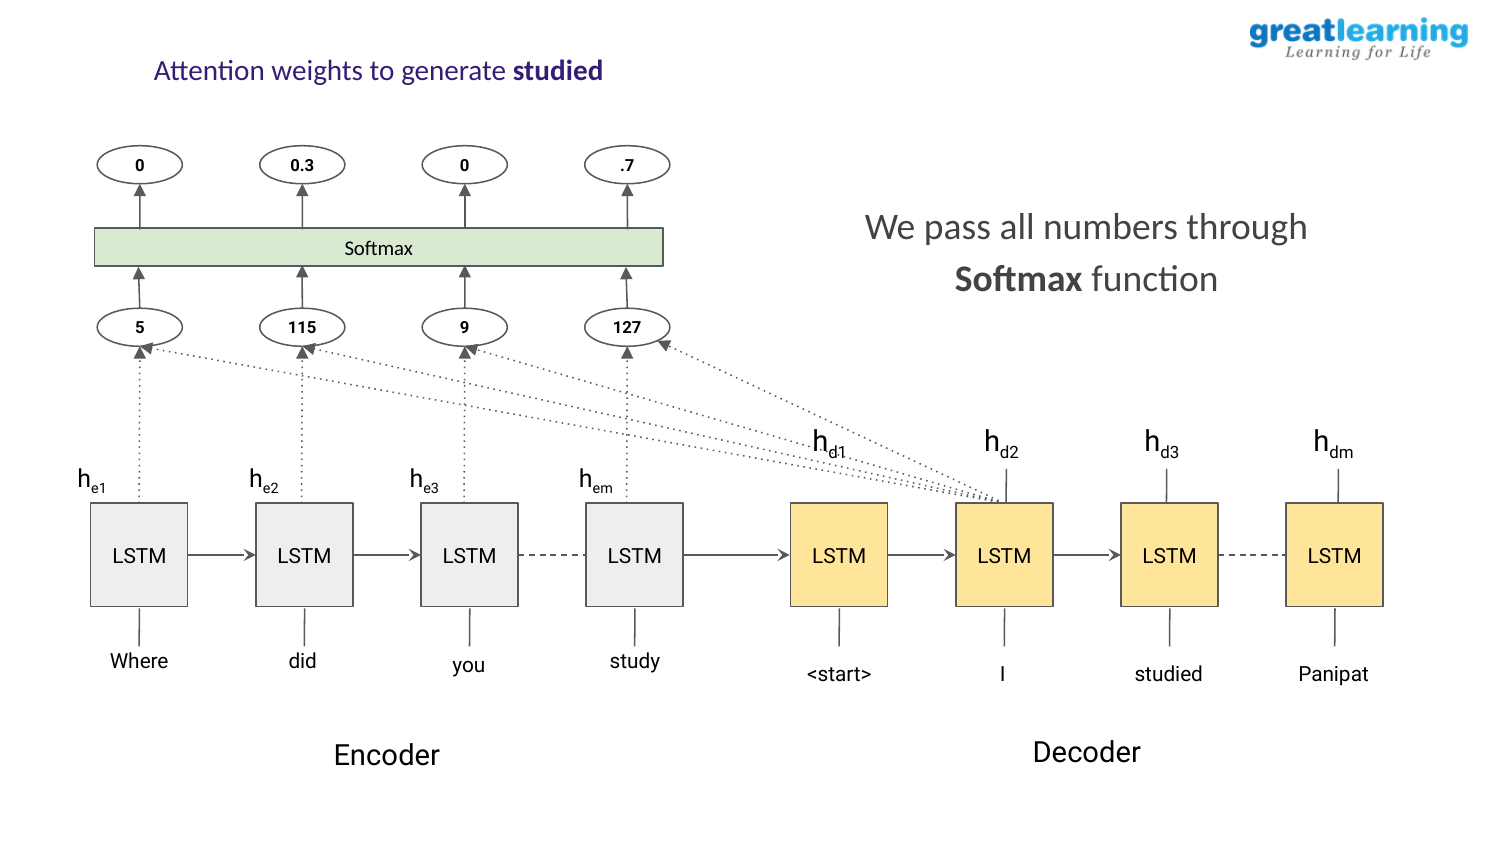

Attention weights to generate studied
0
0.3
0
.7
We pass all numbers through Softmax function
Softmax
5
115
9
127
hd1
hd2
hd3
hdm
he1
he2
he3
hem
LSTM
LSTM
LSTM
LSTM
LSTM
LSTM
LSTM
LSTM
Where
did
study
you
<start>
studied
Panipat
I
Decoder
Encoder